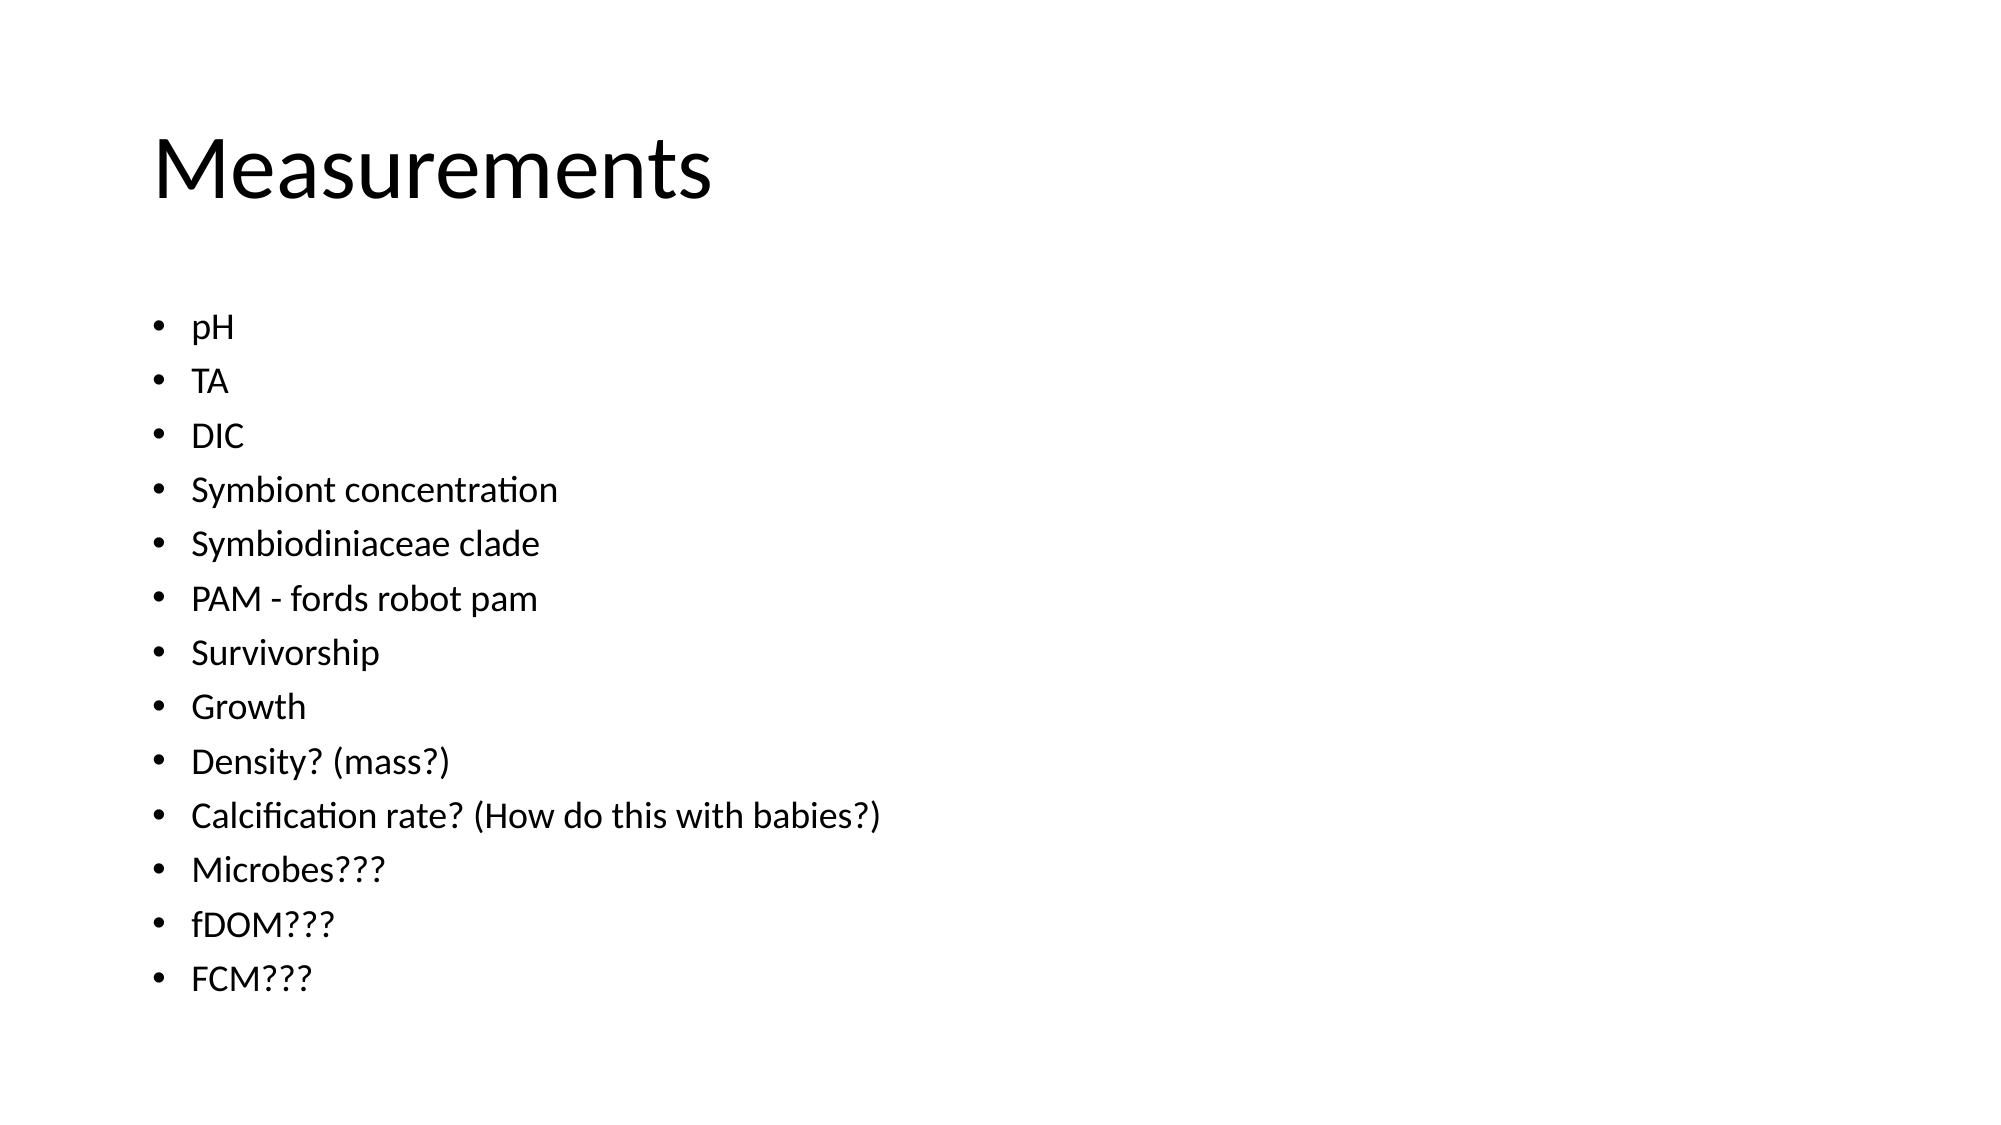

# Measurements
pH
TA
DIC
Symbiont concentration
Symbiodiniaceae clade
PAM - fords robot pam
Survivorship
Growth
Density? (mass?)
Calcification rate? (How do this with babies?)
Microbes???
fDOM???
FCM???